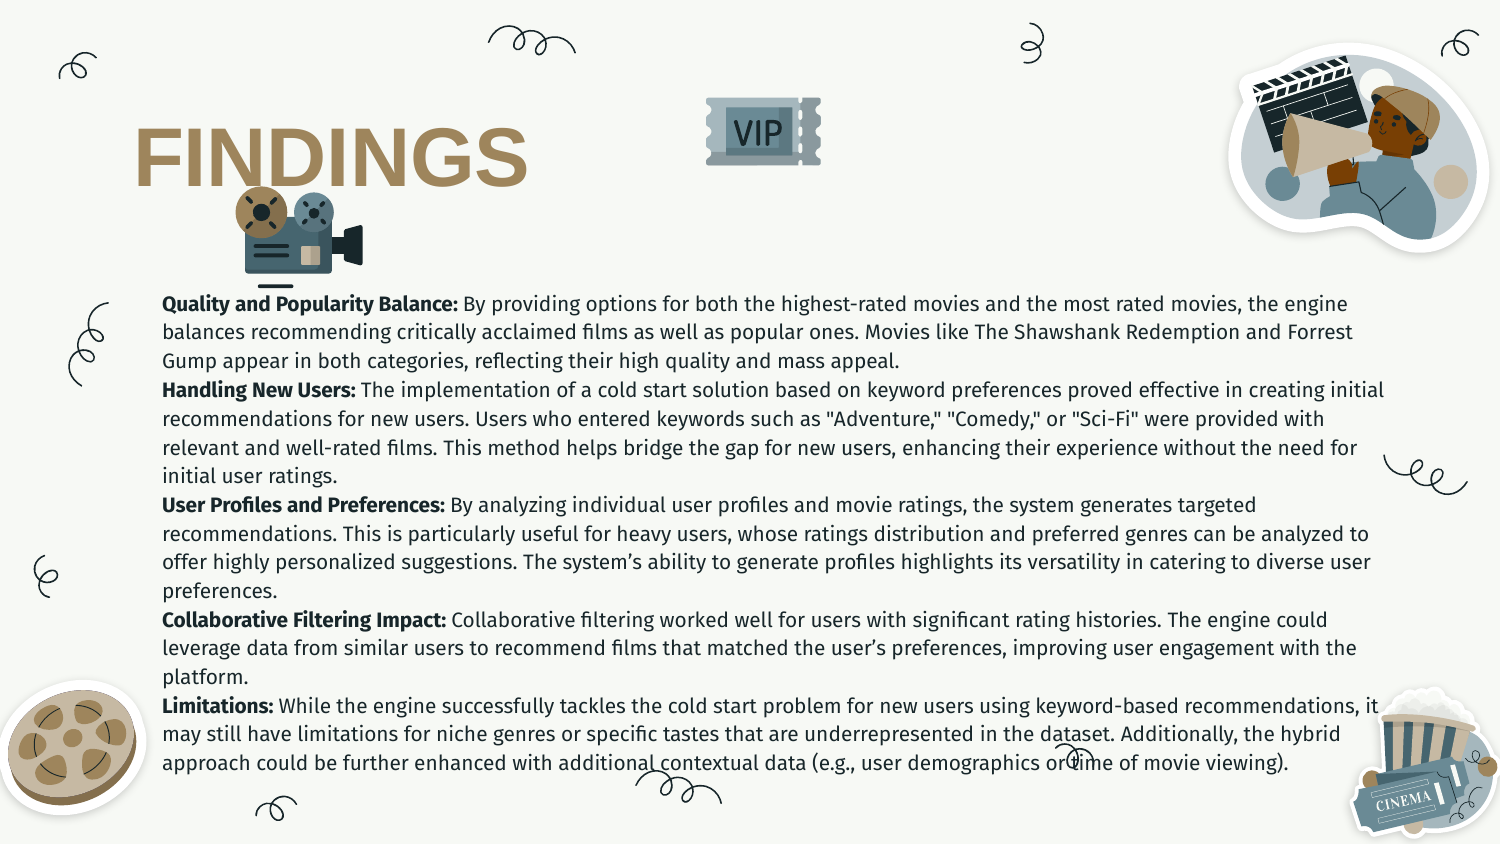

# FINDINGS

Quality and Popularity Balance: By providing options for both the highest-rated movies and the most rated movies, the engine balances recommending critically acclaimed films as well as popular ones. Movies like The Shawshank Redemption and Forrest Gump appear in both categories, reflecting their high quality and mass appeal.
Handling New Users: The implementation of a cold start solution based on keyword preferences proved effective in creating initial recommendations for new users. Users who entered keywords such as "Adventure," "Comedy," or "Sci-Fi" were provided with relevant and well-rated films. This method helps bridge the gap for new users, enhancing their experience without the need for initial user ratings.
User Profiles and Preferences: By analyzing individual user profiles and movie ratings, the system generates targeted recommendations. This is particularly useful for heavy users, whose ratings distribution and preferred genres can be analyzed to offer highly personalized suggestions. The system’s ability to generate profiles highlights its versatility in catering to diverse user preferences.
Collaborative Filtering Impact: Collaborative filtering worked well for users with significant rating histories. The engine could leverage data from similar users to recommend films that matched the user’s preferences, improving user engagement with the platform.
Limitations: While the engine successfully tackles the cold start problem for new users using keyword-based recommendations, it may still have limitations for niche genres or specific tastes that are underrepresented in the dataset. Additionally, the hybrid approach could be further enhanced with additional contextual data (e.g., user demographics or time of movie viewing).